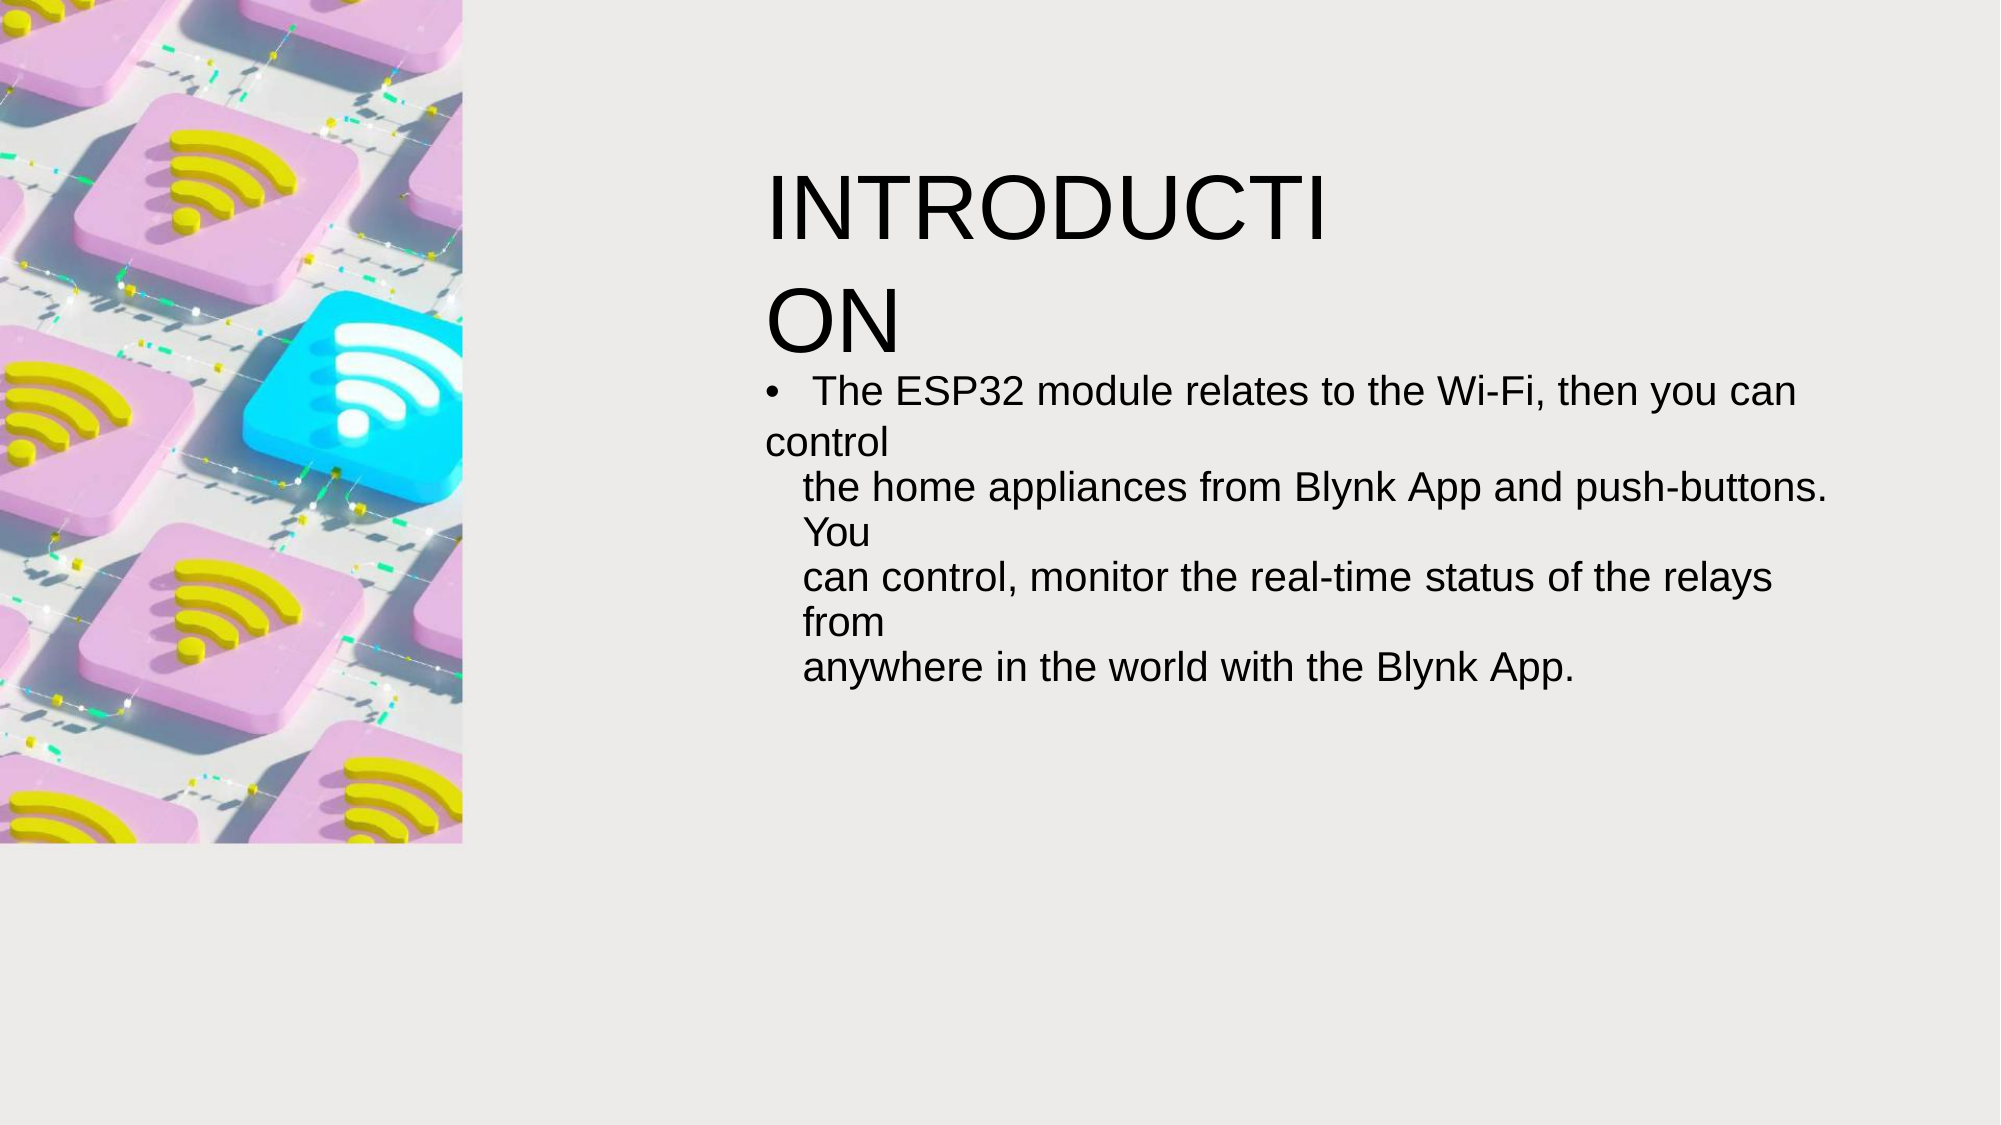

INTRODUCTION
• The ESP32 module relates to the Wi-Fi, then you can control
the home appliances from Blynk App and push-buttons. You
can control, monitor the real-time status of the relays from
anywhere in the world with the Blynk App.